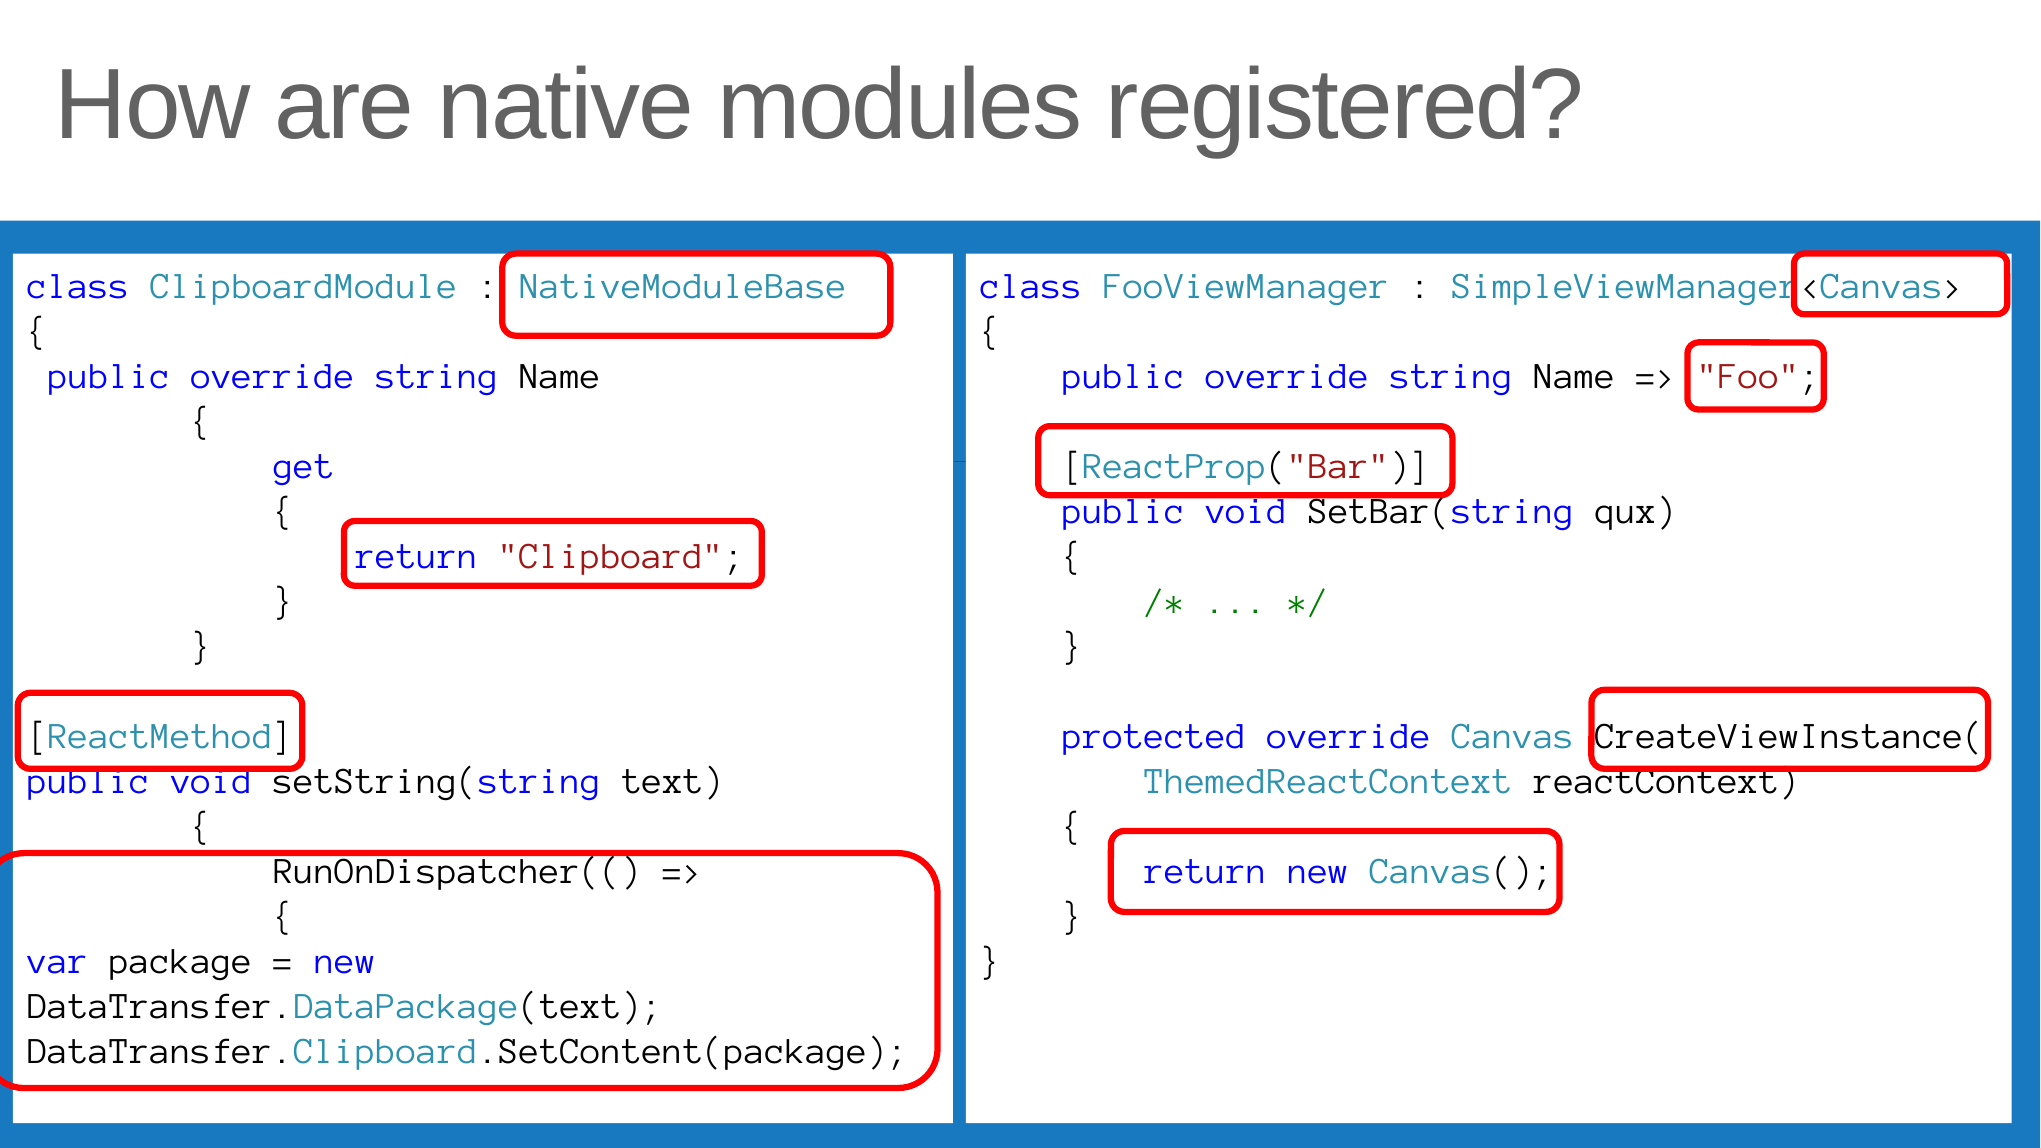

How are native modules registered?

class ClipboardModule : NativeModuleBase
{
 public override string Name
        {
            get
            {
                return "Clipboard";
            }
        }

[ReactMethod]
public void setString(string text)
        {
            RunOnDispatcher(() =>
            {
var package = new DataTransfer.DataPackage(text); DataTransfer.Clipboard.SetContent(package);

class FooViewManager : SimpleViewManager<Canvas>
{
    public override string Name => "Foo";

    [ReactProp("Bar")]
    public void SetBar(string qux)
    {
        /* ... */
    }

    protected override Canvas CreateViewInstance(
        ThemedReactContext reactContext)
    {
        return new Canvas();
    }
}